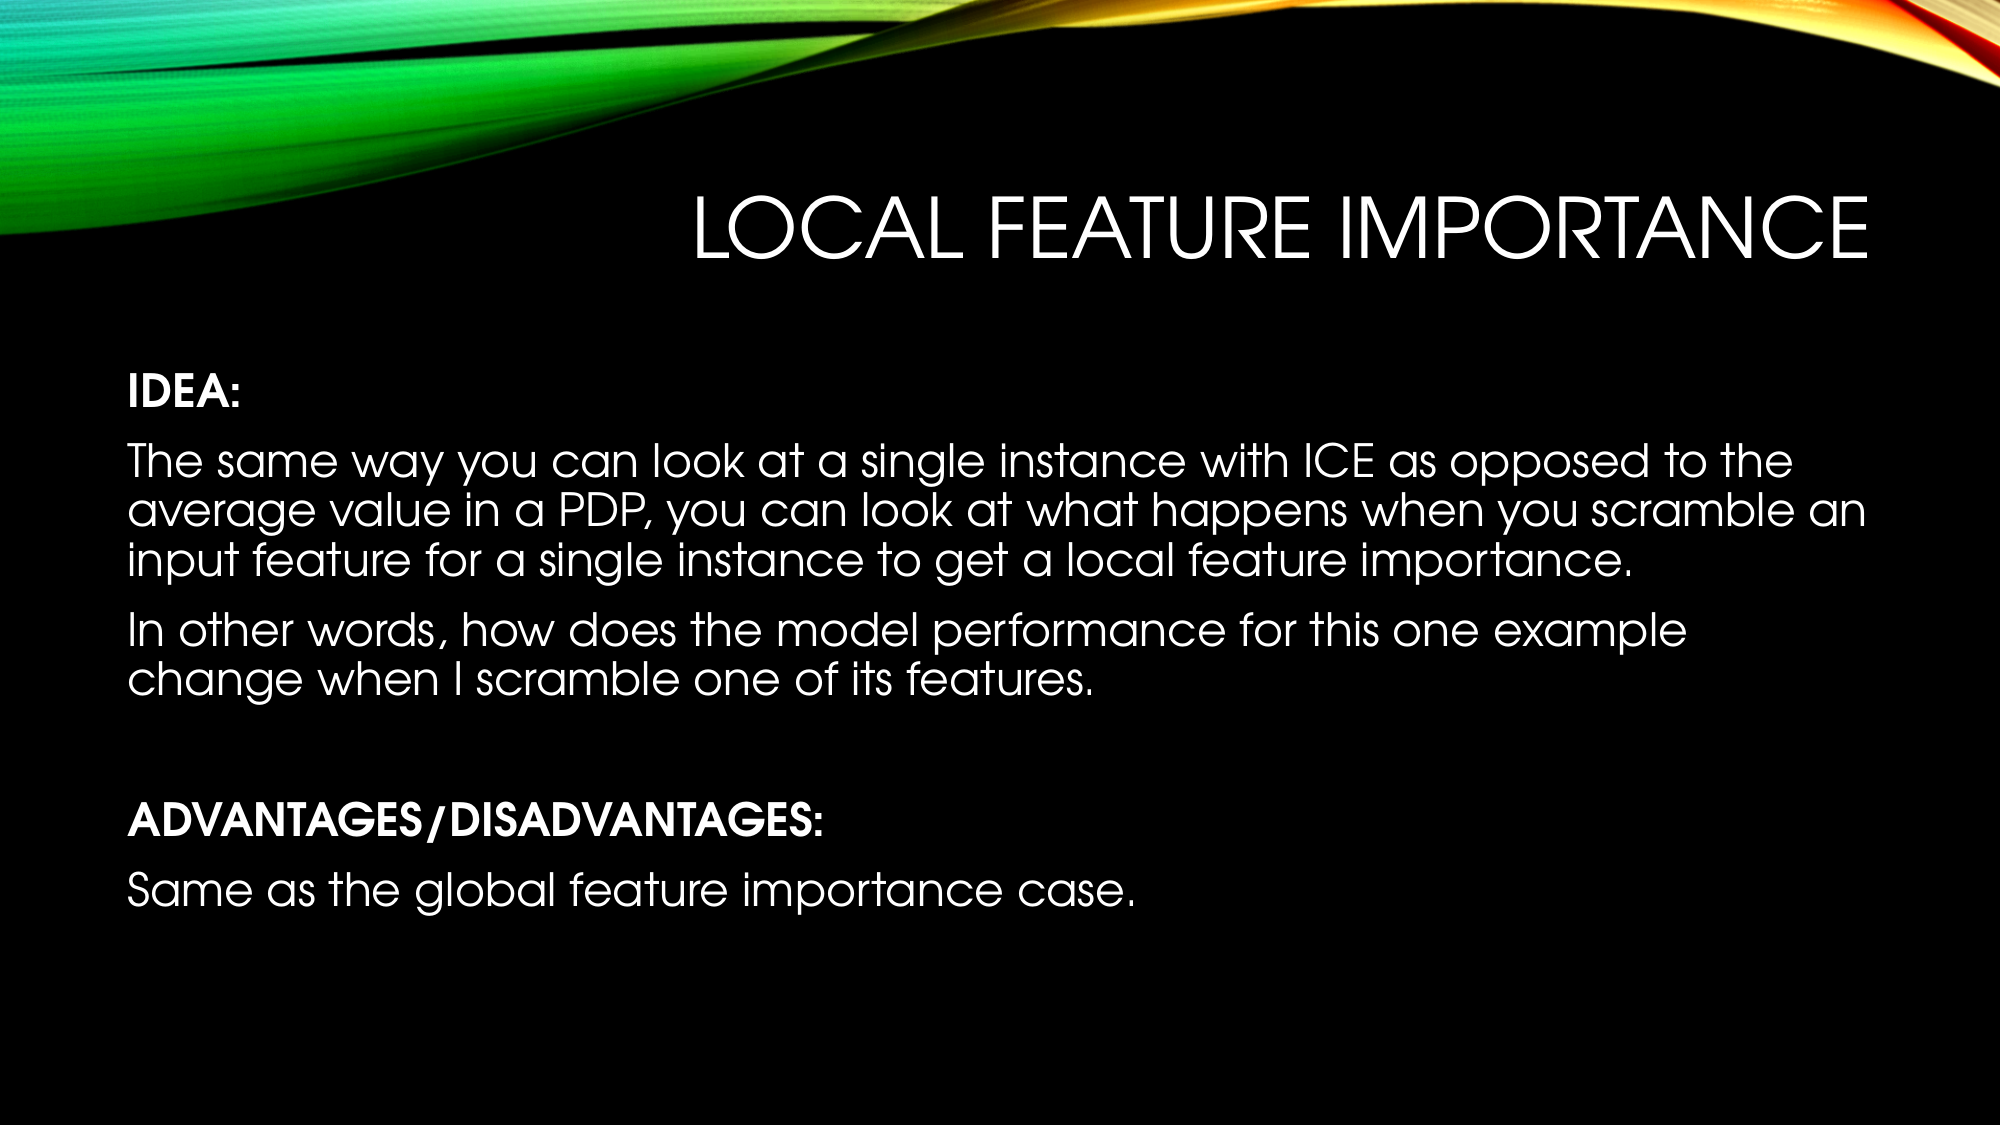

# Local feature importance
IDEA:
The same way you can look at a single instance with ICE as opposed to the average value in a PDP, you can look at what happens when you scramble an input feature for a single instance to get a local feature importance.
In other words, how does the model performance for this one example change when I scramble one of its features.

ADVANTAGES/DISADVANTAGES:
Same as the global feature importance case.